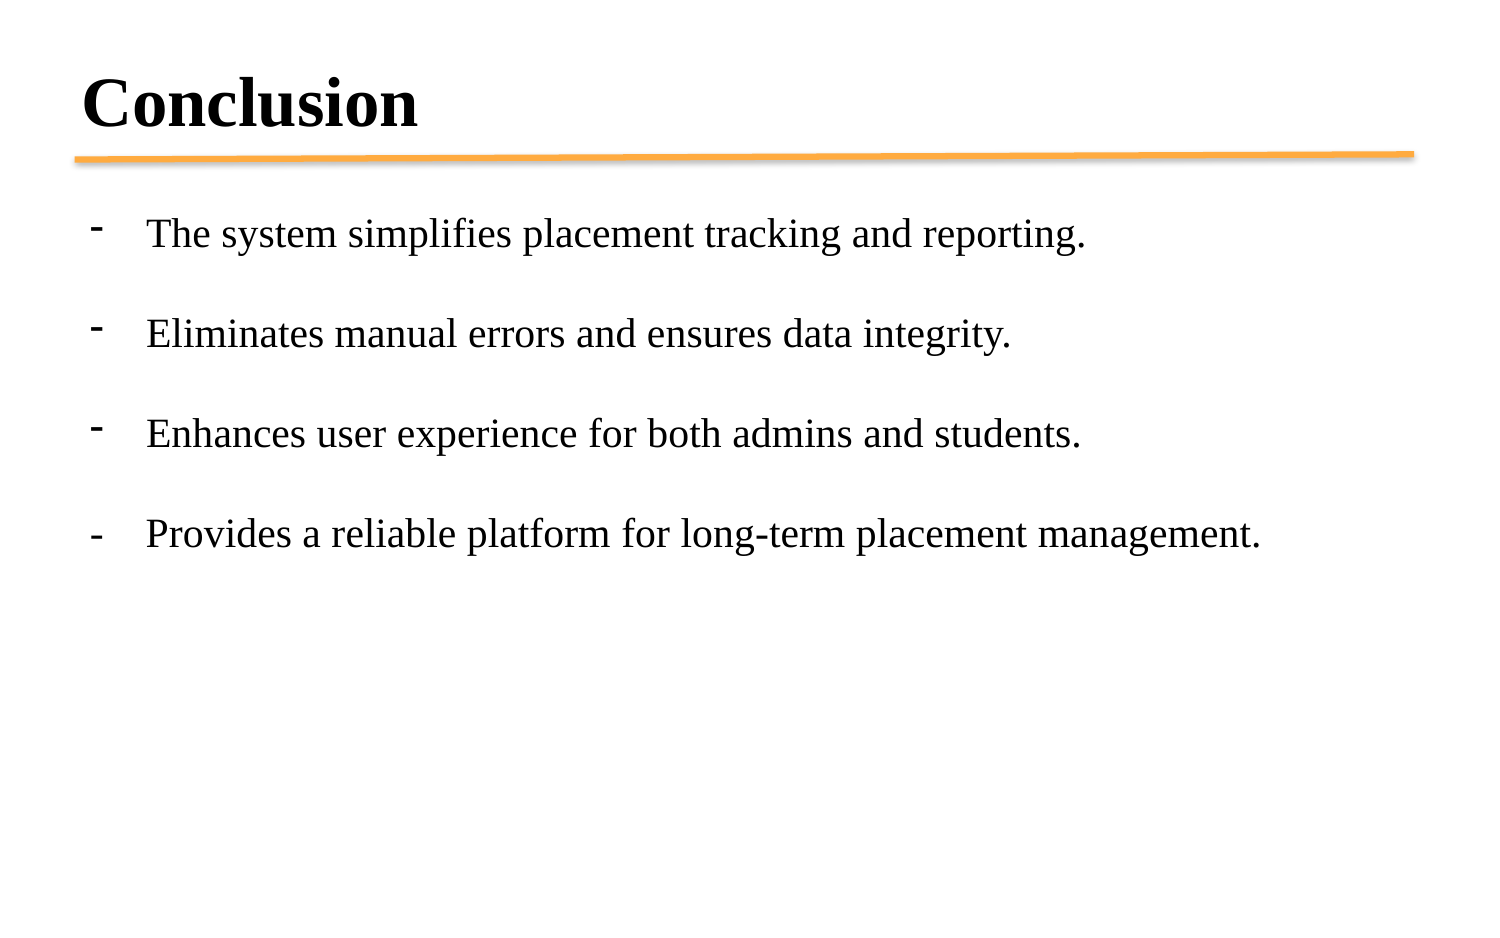

Conclusion
The system simplifies placement tracking and reporting.

Eliminates manual errors and ensures data integrity.

Enhances user experience for both admins and students.

-    Provides a reliable platform for long-term placement management.